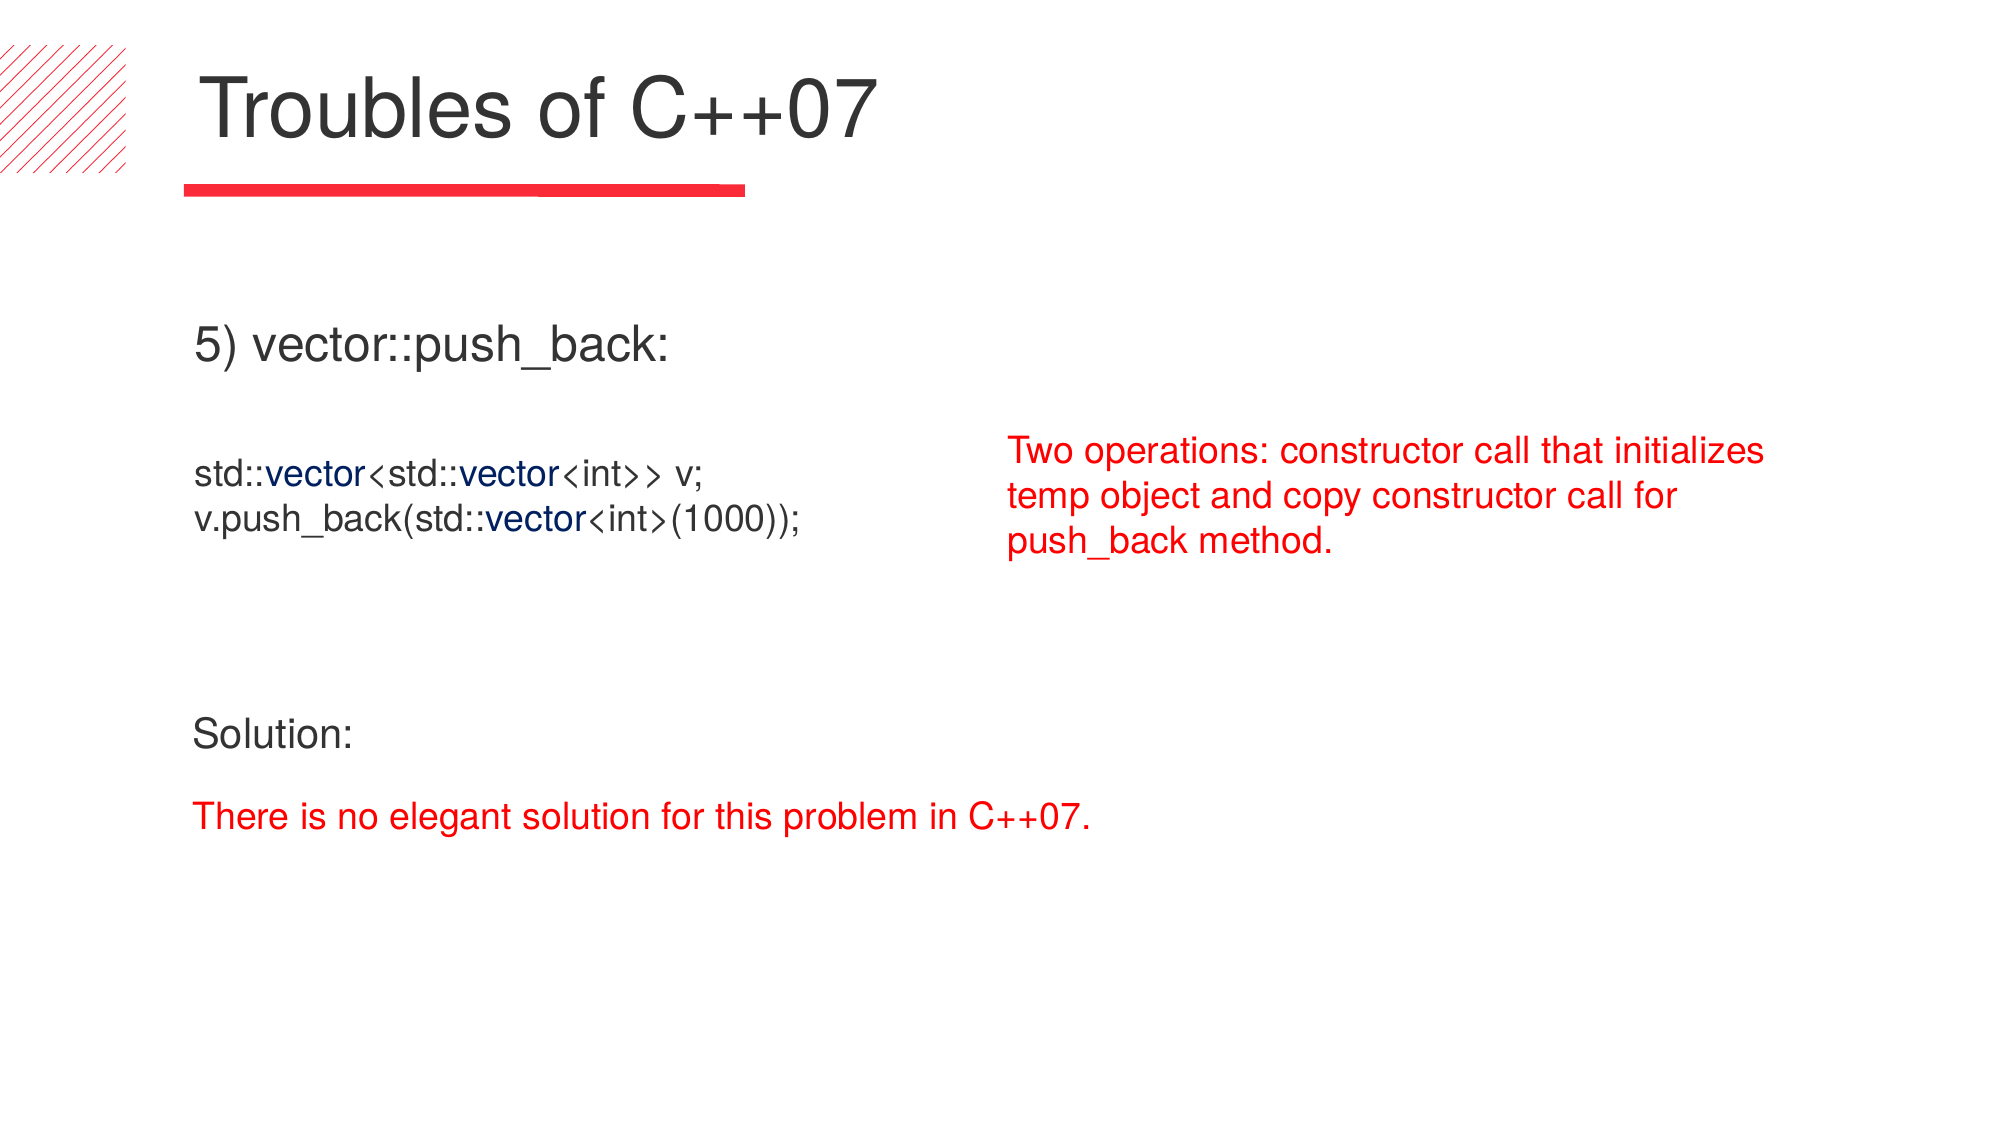

Troubles of C++07
5) vector::push_back:
Two operations: constructor call that initializes temp object and copy constructor call for push_back method.
std::vector<std::vector<int>> v;
v.push_back(std::vector<int>(1000));
Solution:
There is no elegant solution for this problem in C++07.